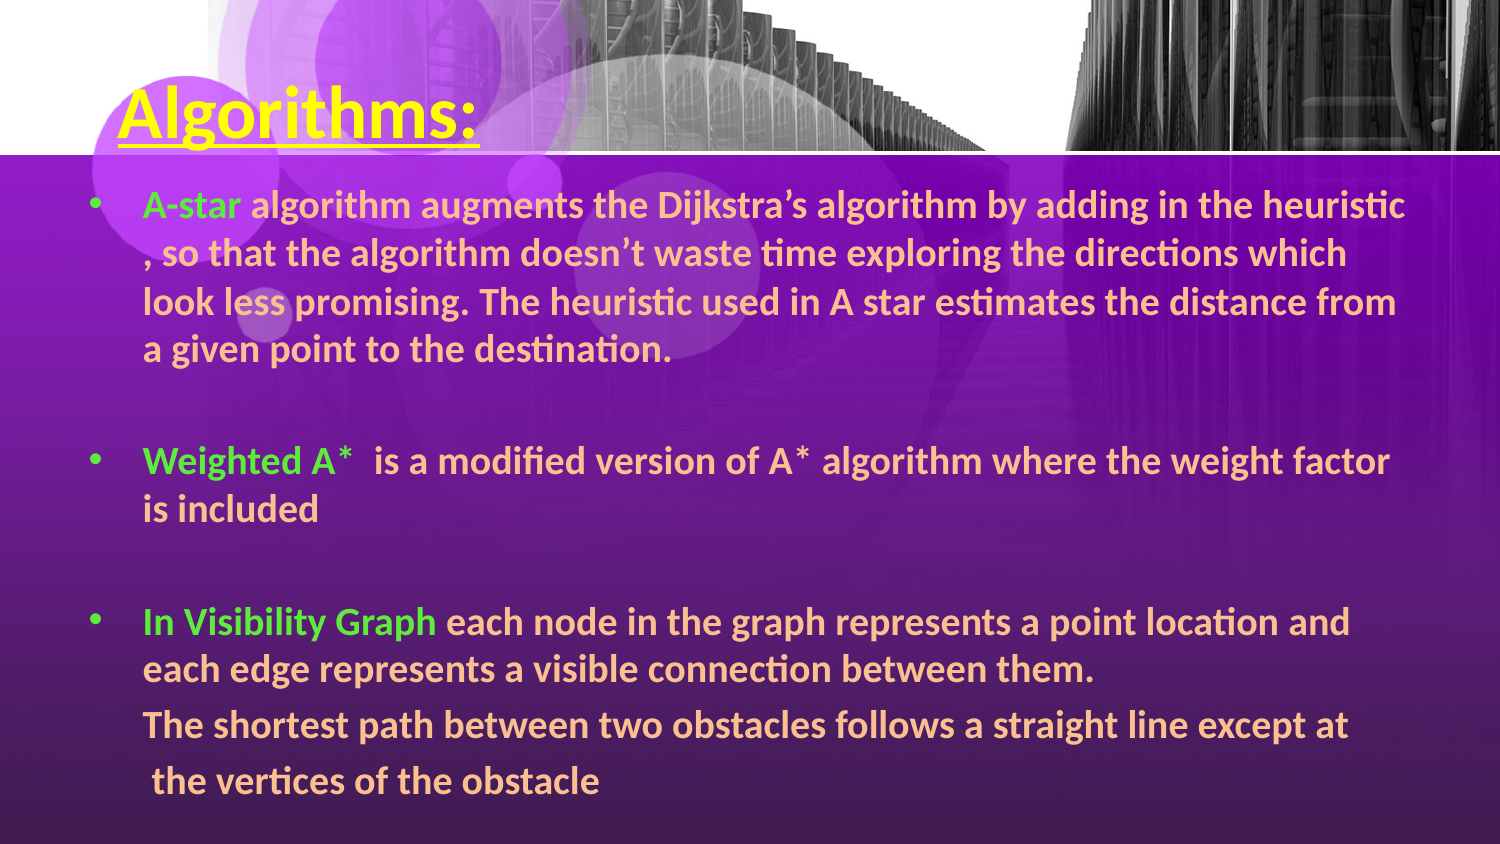

# Algorithms:
A-star algorithm augments the Dijkstra’s algorithm by adding in the heuristic , so that the algorithm doesn’t waste time exploring the directions which look less promising. The heuristic used in A star estimates the distance from a given point to the destination.

Weighted A*  is a modified version of A* algorithm where the weight factor is included

In Visibility Graph each node in the graph represents a point location and each edge represents a visible connection between them.
      The shortest path between two obstacles follows a straight line except at
       the vertices of the obstacle